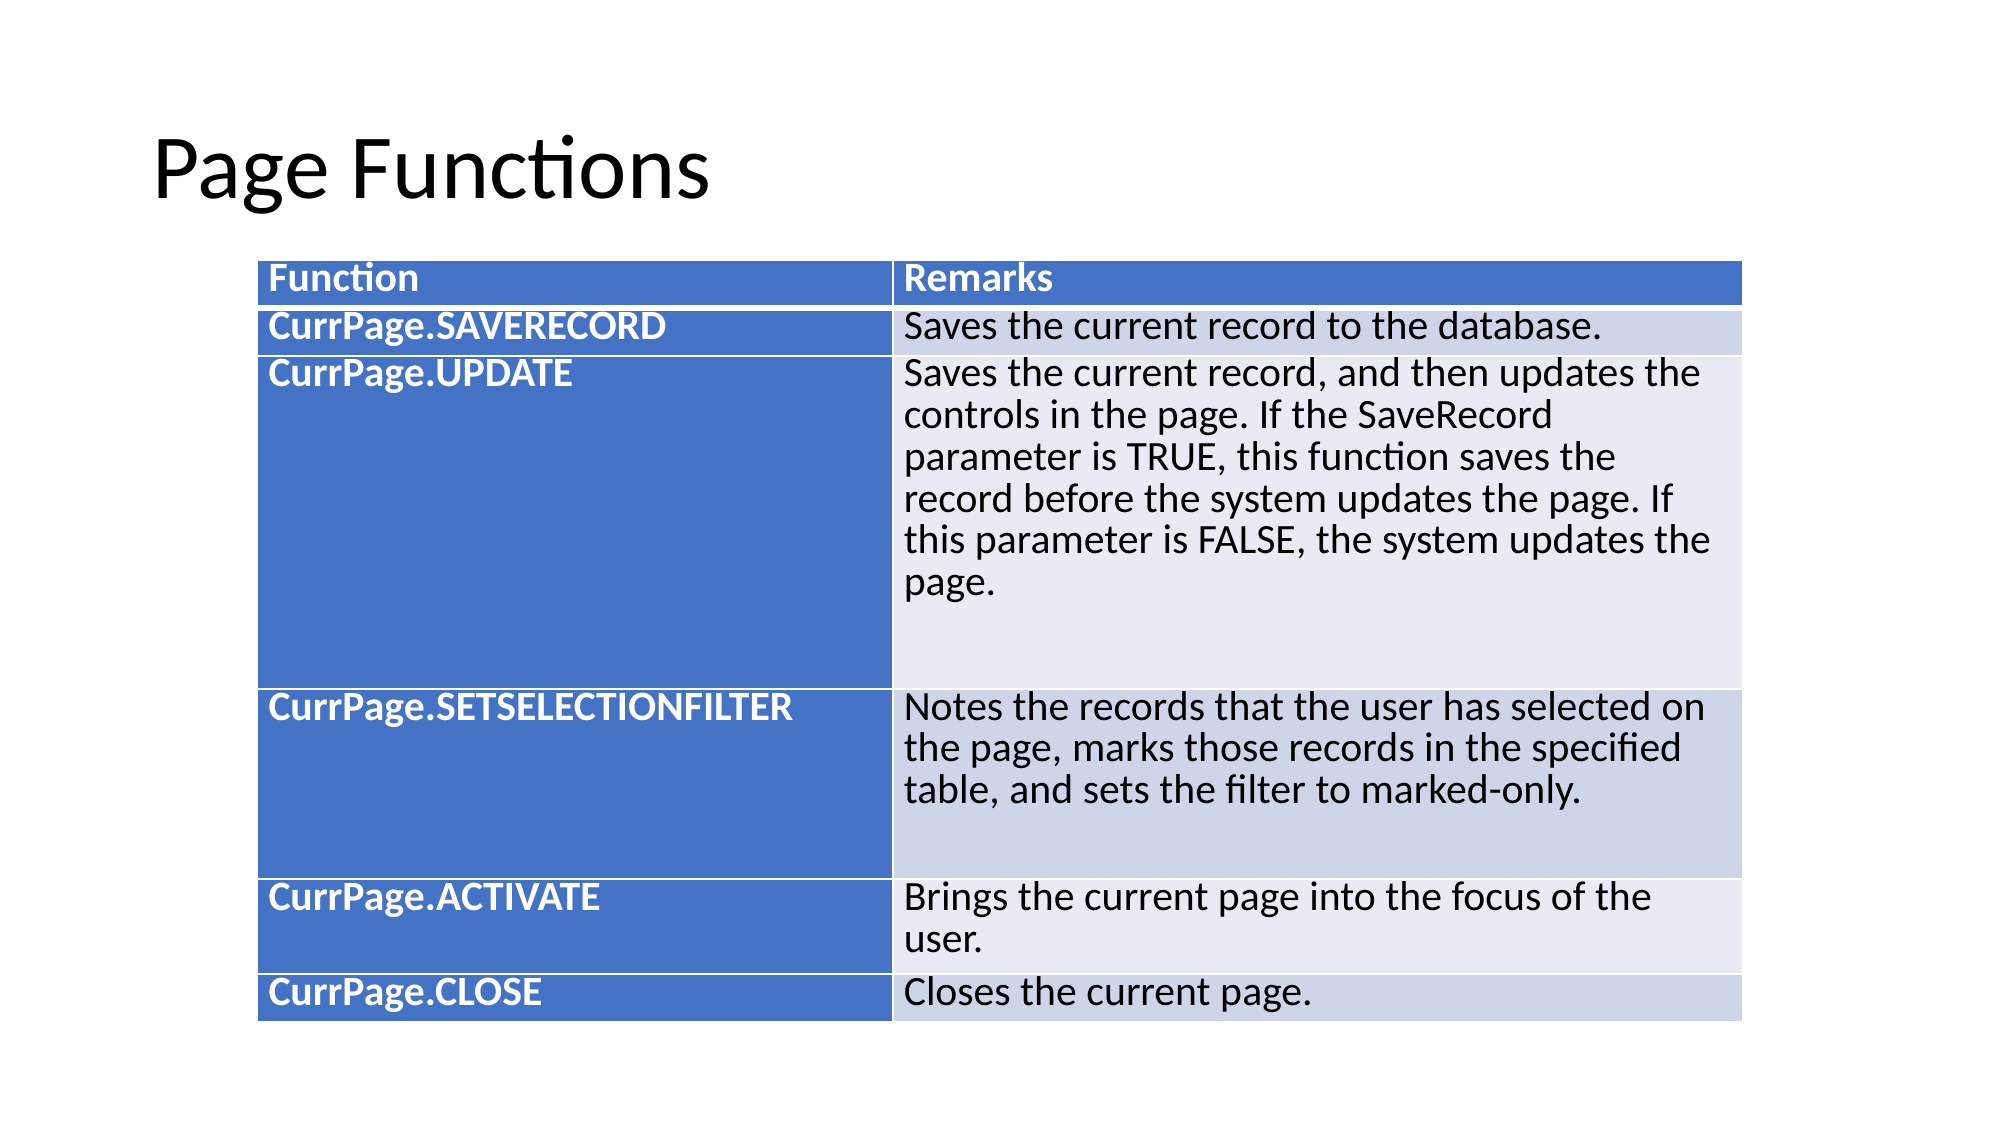

# Page Functions
| Function | Remarks |
| --- | --- |
| CurrPage.SAVERECORD | Saves the current record to the database. |
| CurrPage.UPDATE | Saves the current record, and then updates the controls in the page. If the SaveRecord parameter is TRUE, this function saves the record before the system updates the page. If this parameter is FALSE, the system updates the page. |
| CurrPage.SETSELECTIONFILTER | Notes the records that the user has selected on the page, marks those records in the specified table, and sets the filter to marked-only. |
| CurrPage.ACTIVATE | Brings the current page into the focus of the user. |
| CurrPage.CLOSE | Closes the current page. |